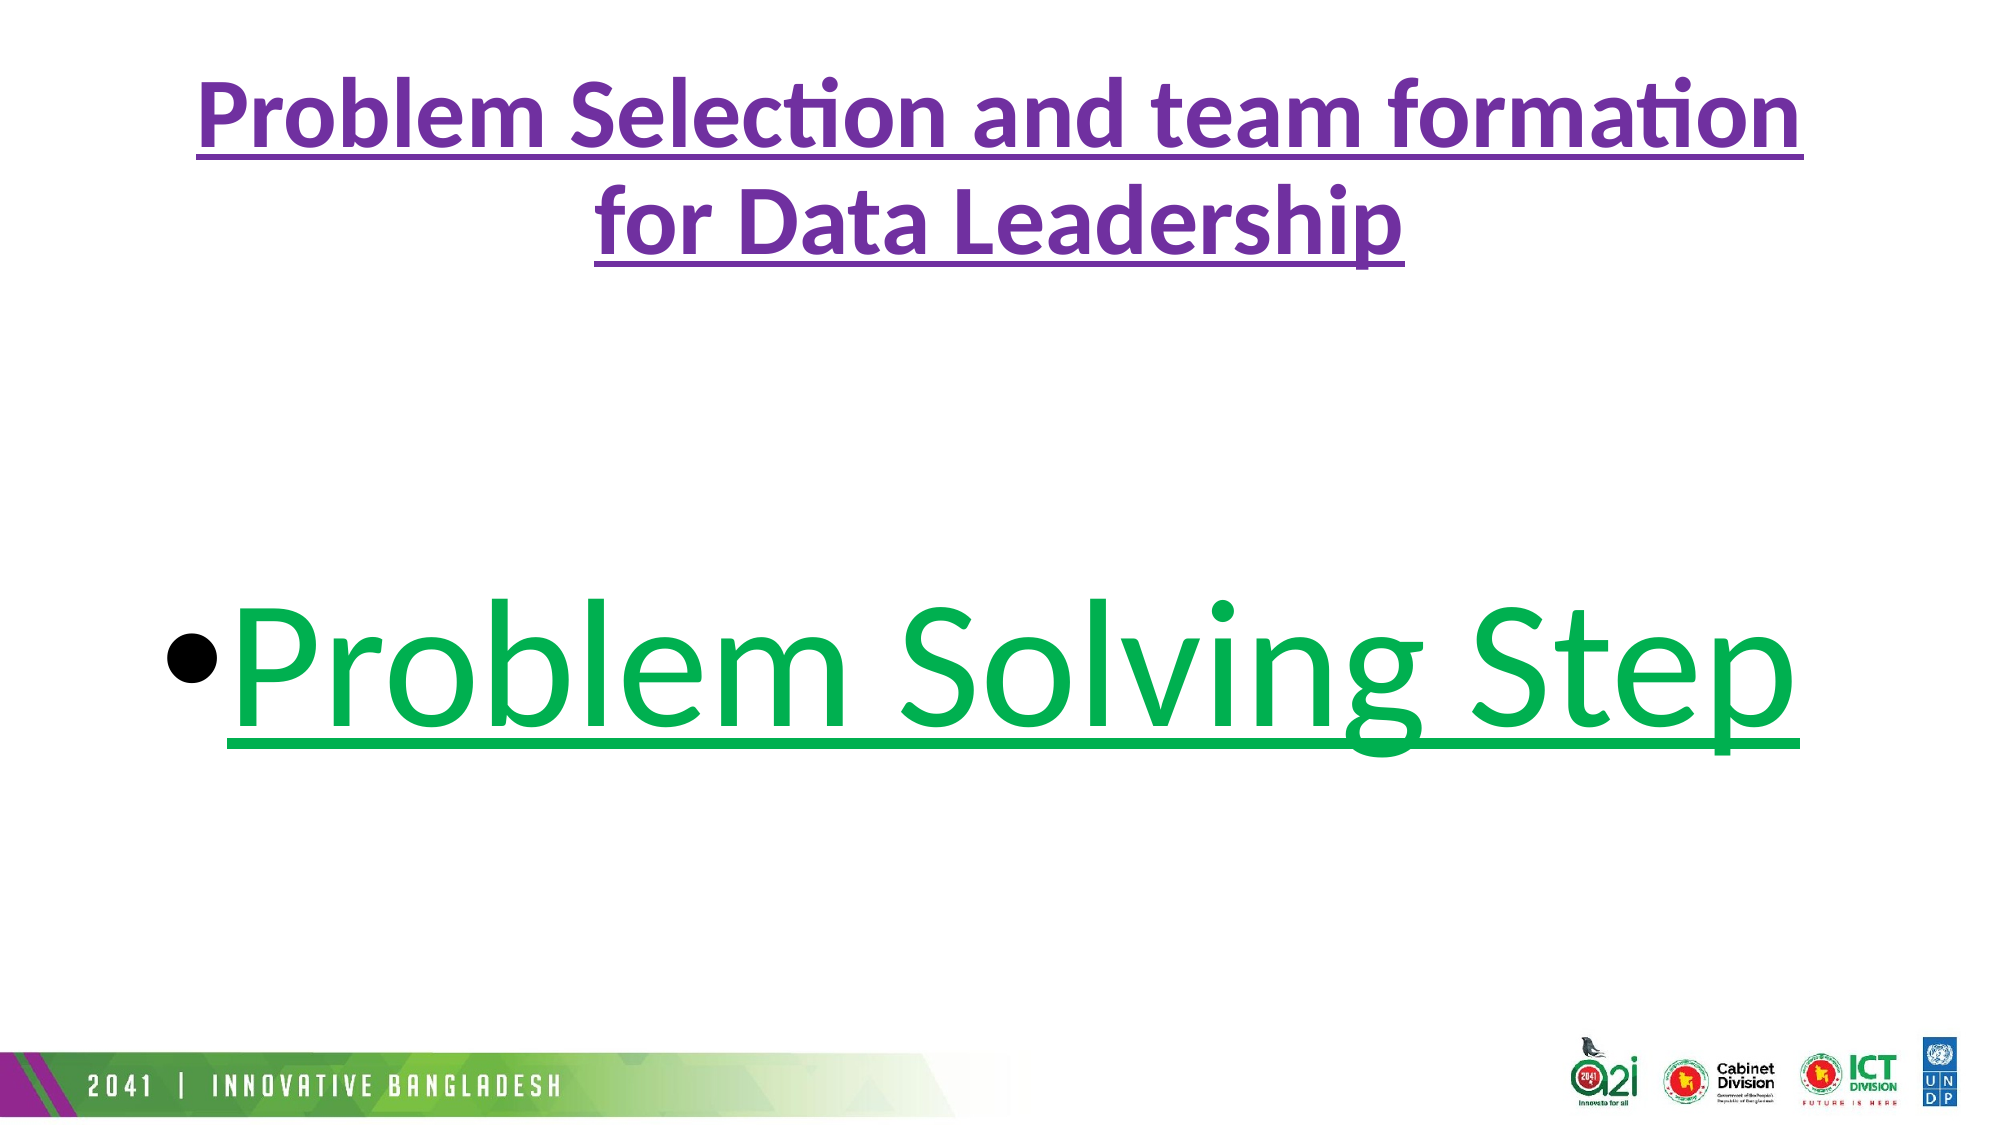

# Problem Selection and team formation for Data Leadership

Problem Solving Step